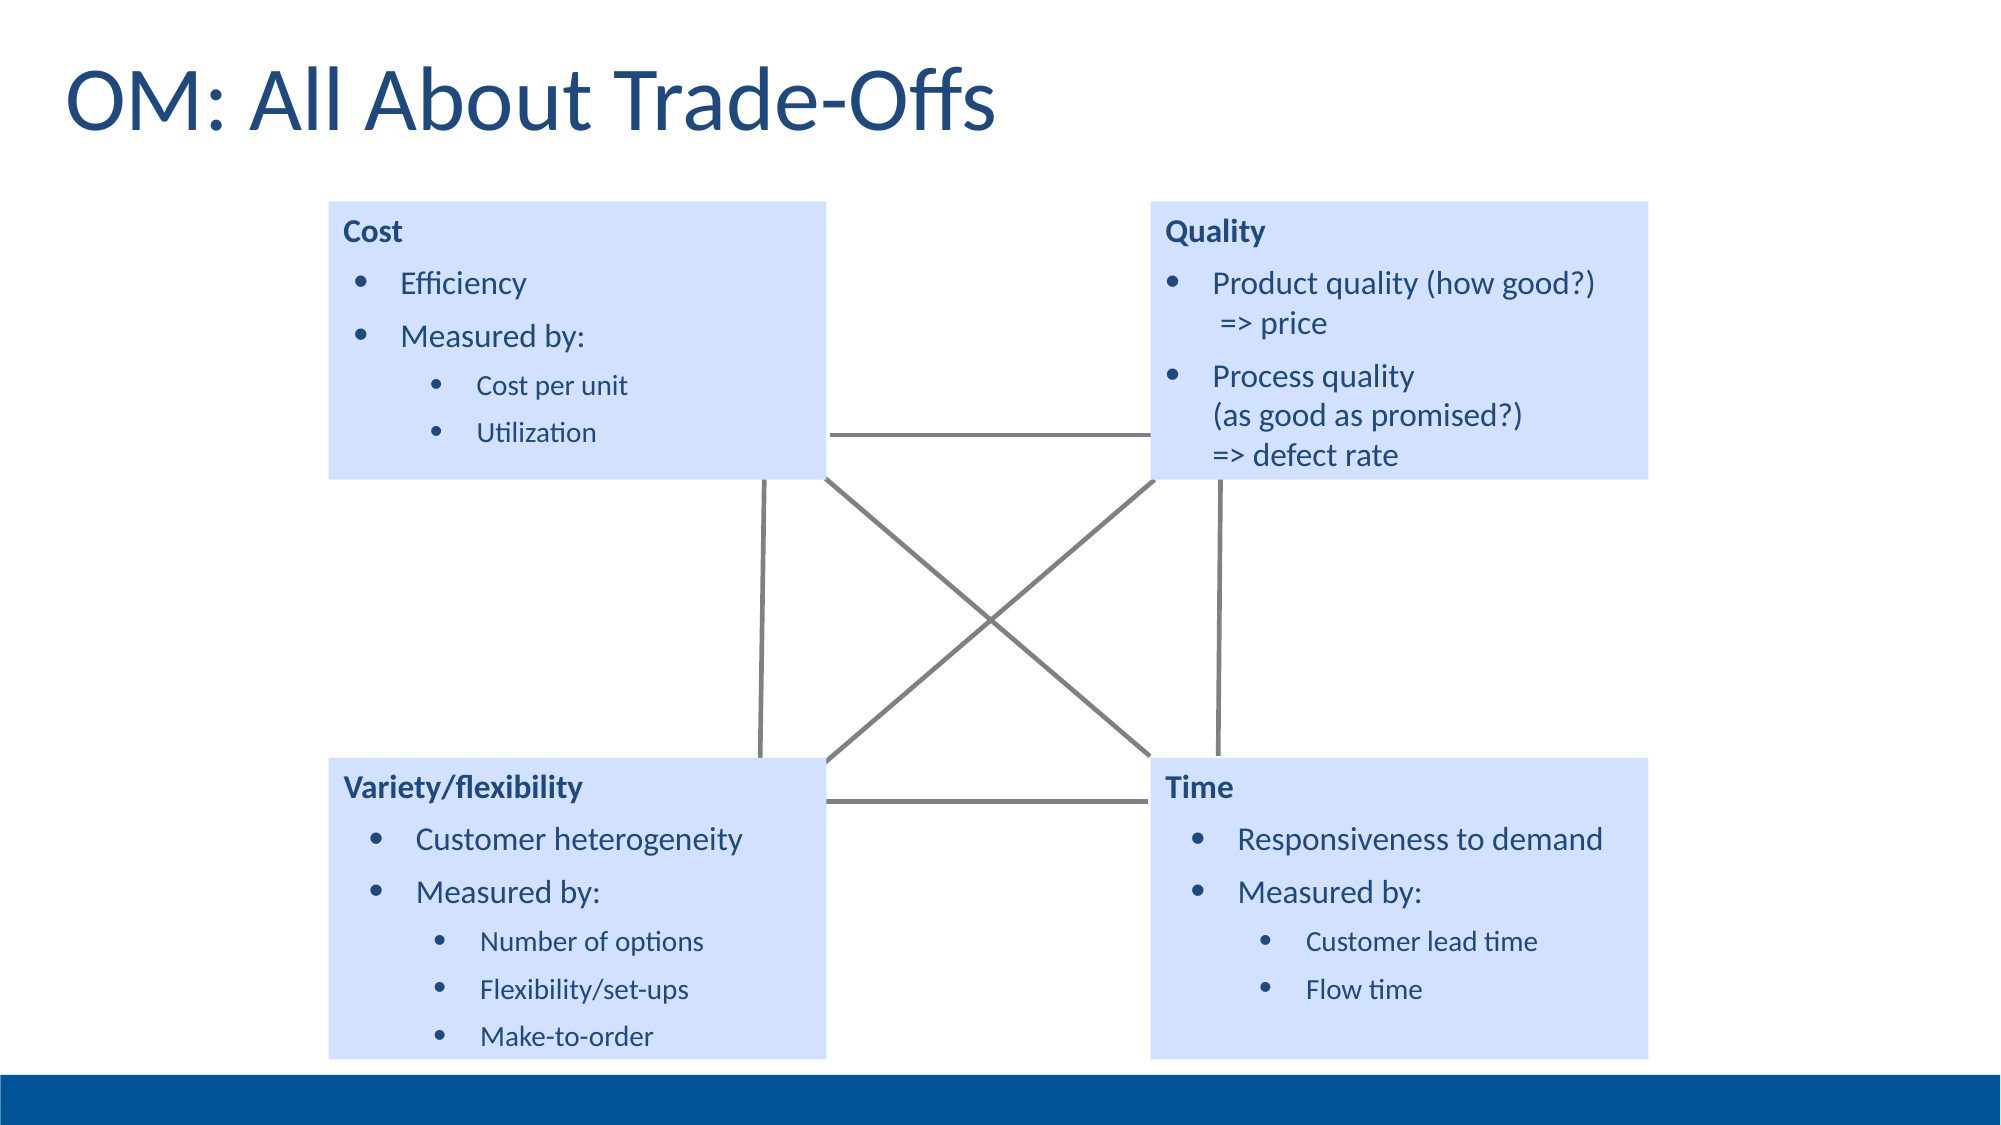

# OM: All About Trade-Offs
Cost
Efficiency
Measured by:
Cost per unit
Utilization
Quality
Product quality (how good?)
 => price
Process quality
(as good as promised?)
=> defect rate
Variety/flexibility
Customer heterogeneity
Measured by:
Number of options
Flexibility/set-ups
Make-to-order
Time
Responsiveness to demand
Measured by:
Customer lead time
Flow time